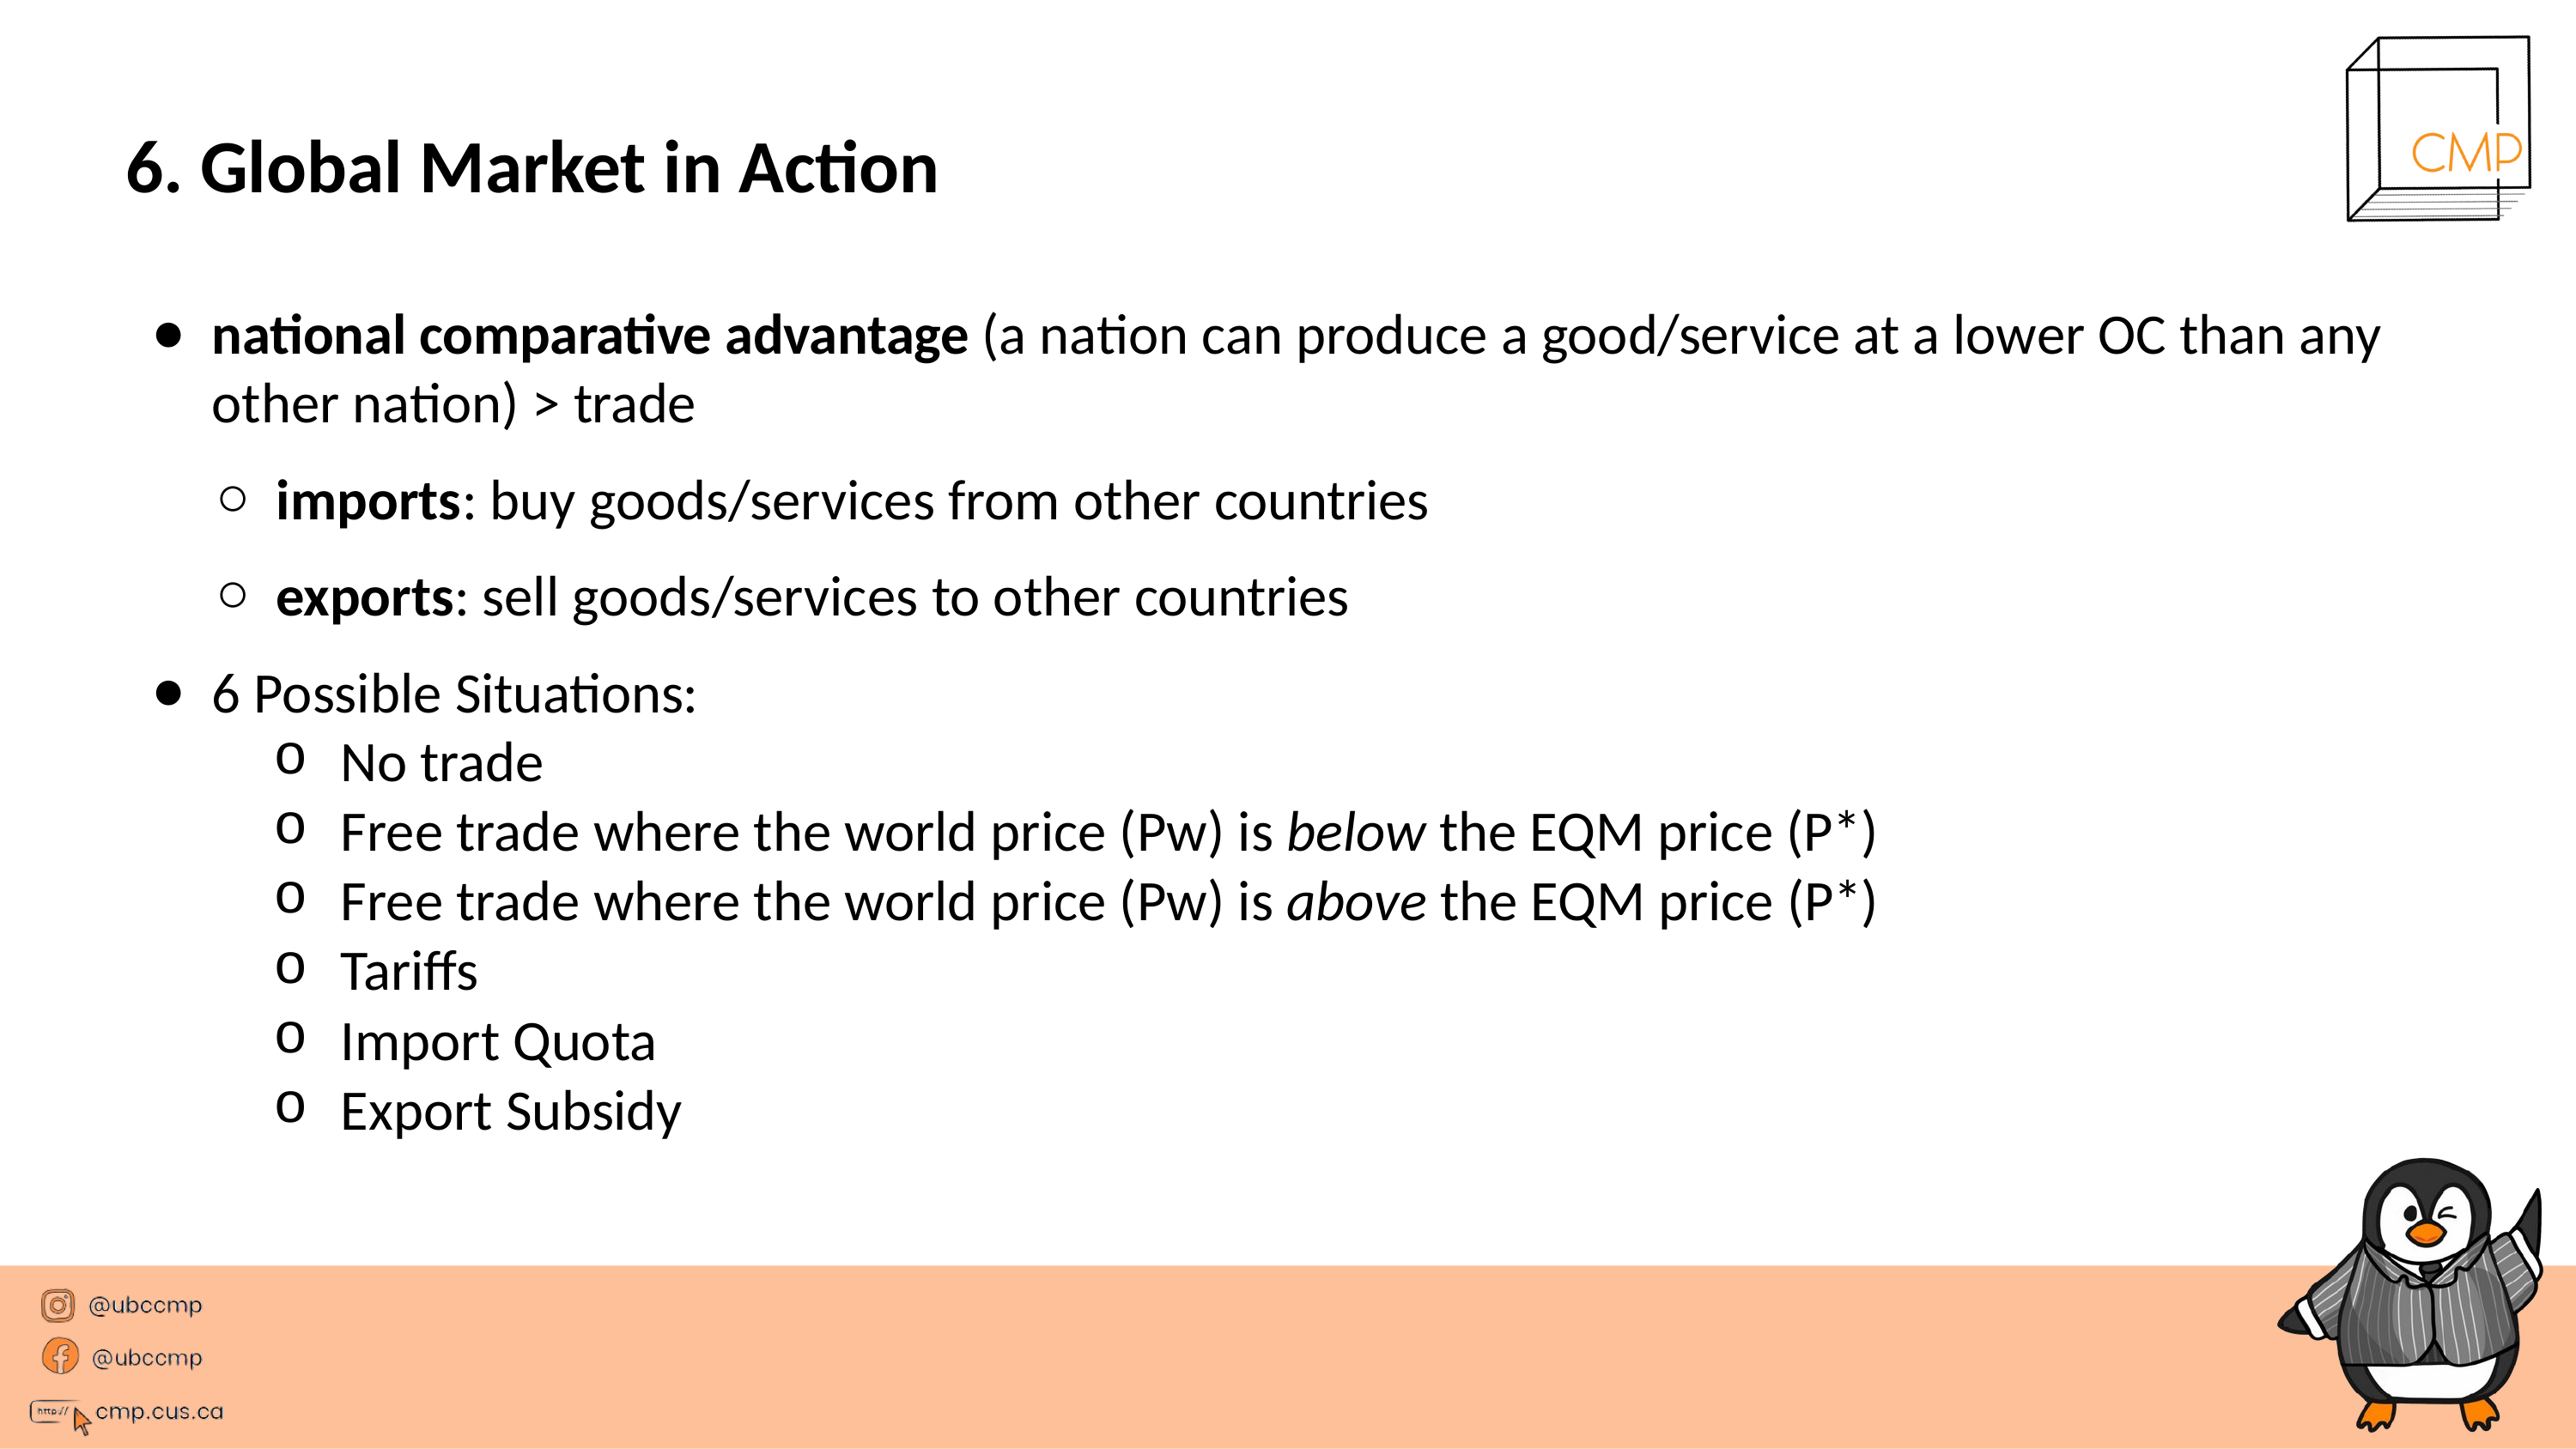

# 6. Global Market in Action
national comparative advantage (a nation can produce a good/service at a lower OC than any other nation) > trade
imports: buy goods/services from other countries
exports: sell goods/services to other countries
6 Possible Situations:
No trade
Free trade where the world price (Pw) is below the EQM price (P*)
Free trade where the world price (Pw) is above the EQM price (P*)
Tariffs
Import Quota
Export Subsidy